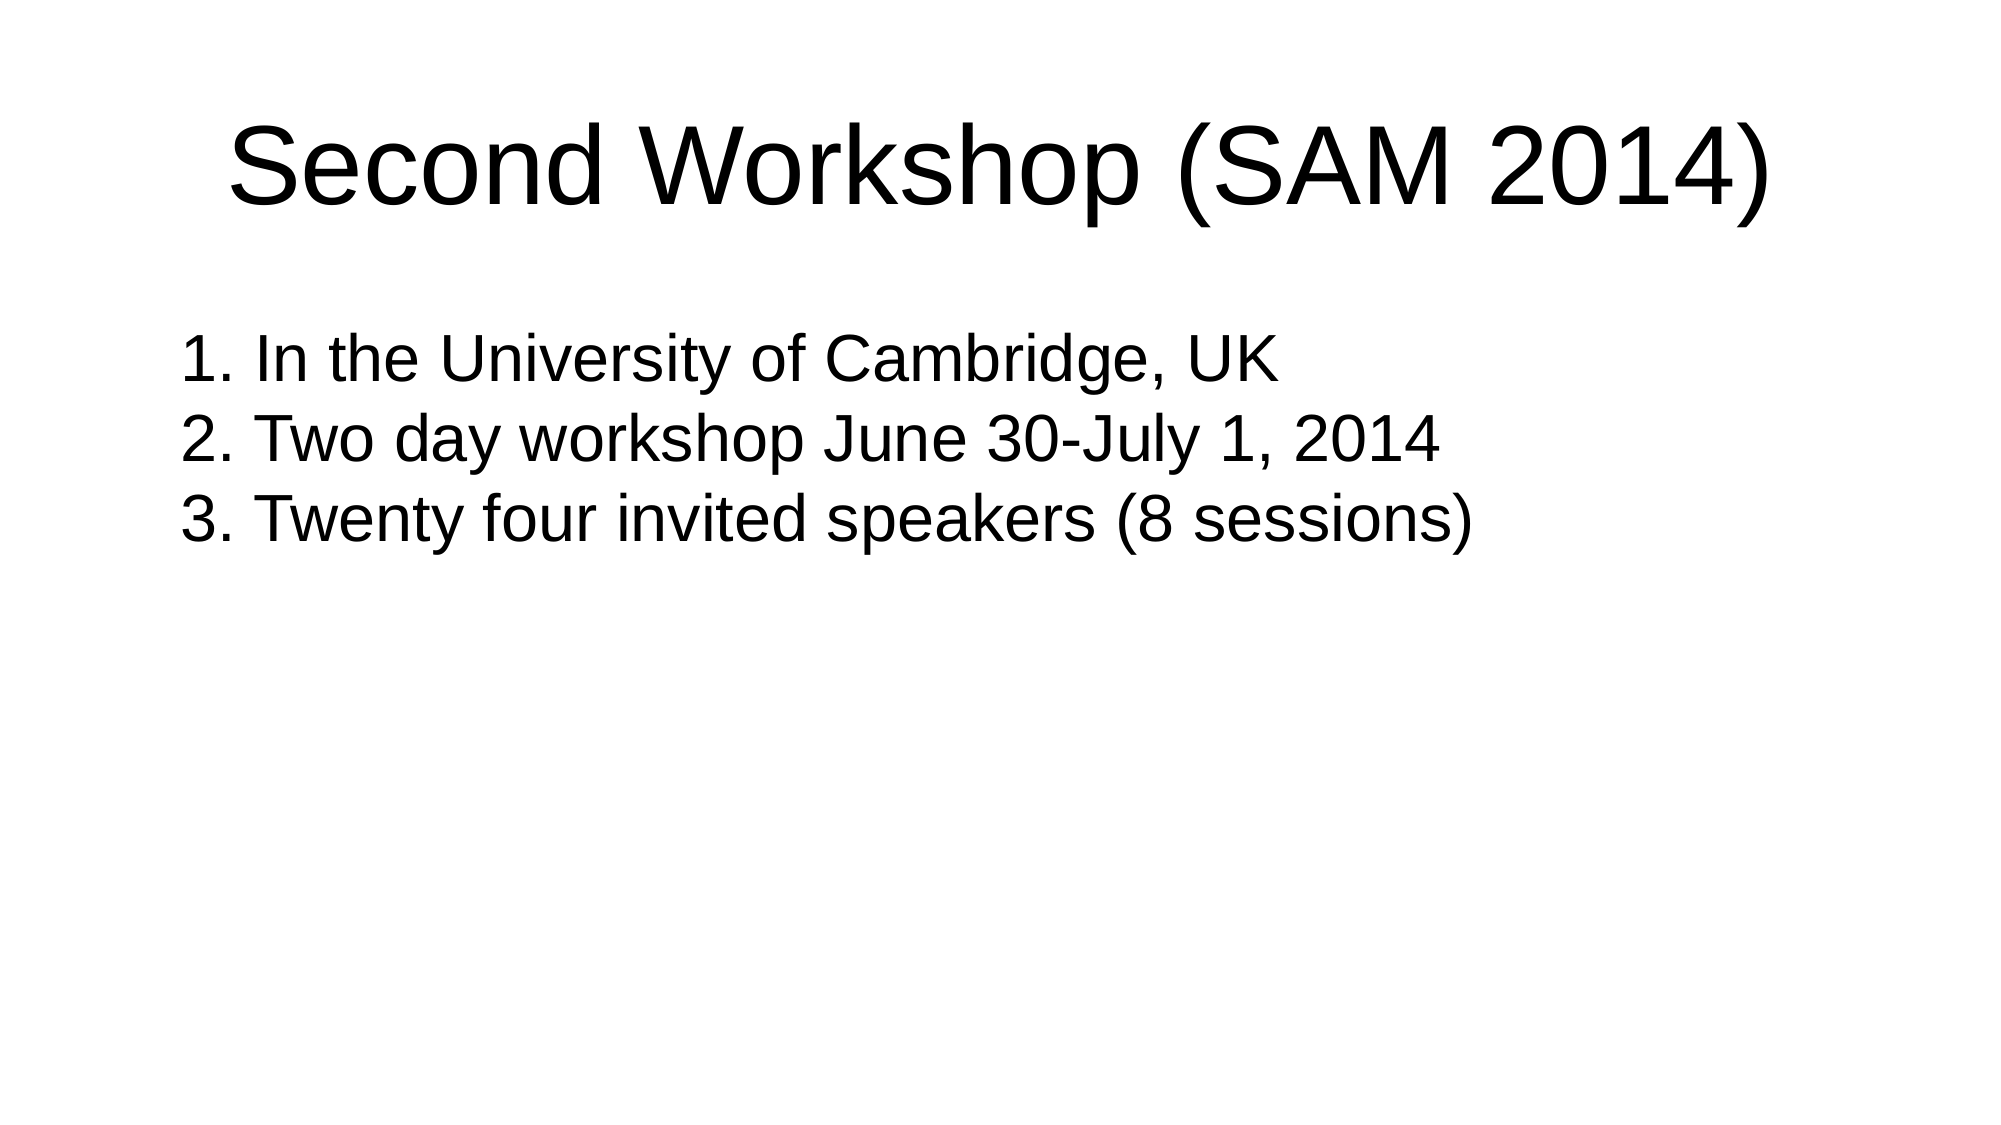

# Second Workshop (SAM 2014)
1. In the University of Cambridge, UK
2. Two day workshop June 30-July 1, 2014
3. Twenty four invited speakers (8 sessions)